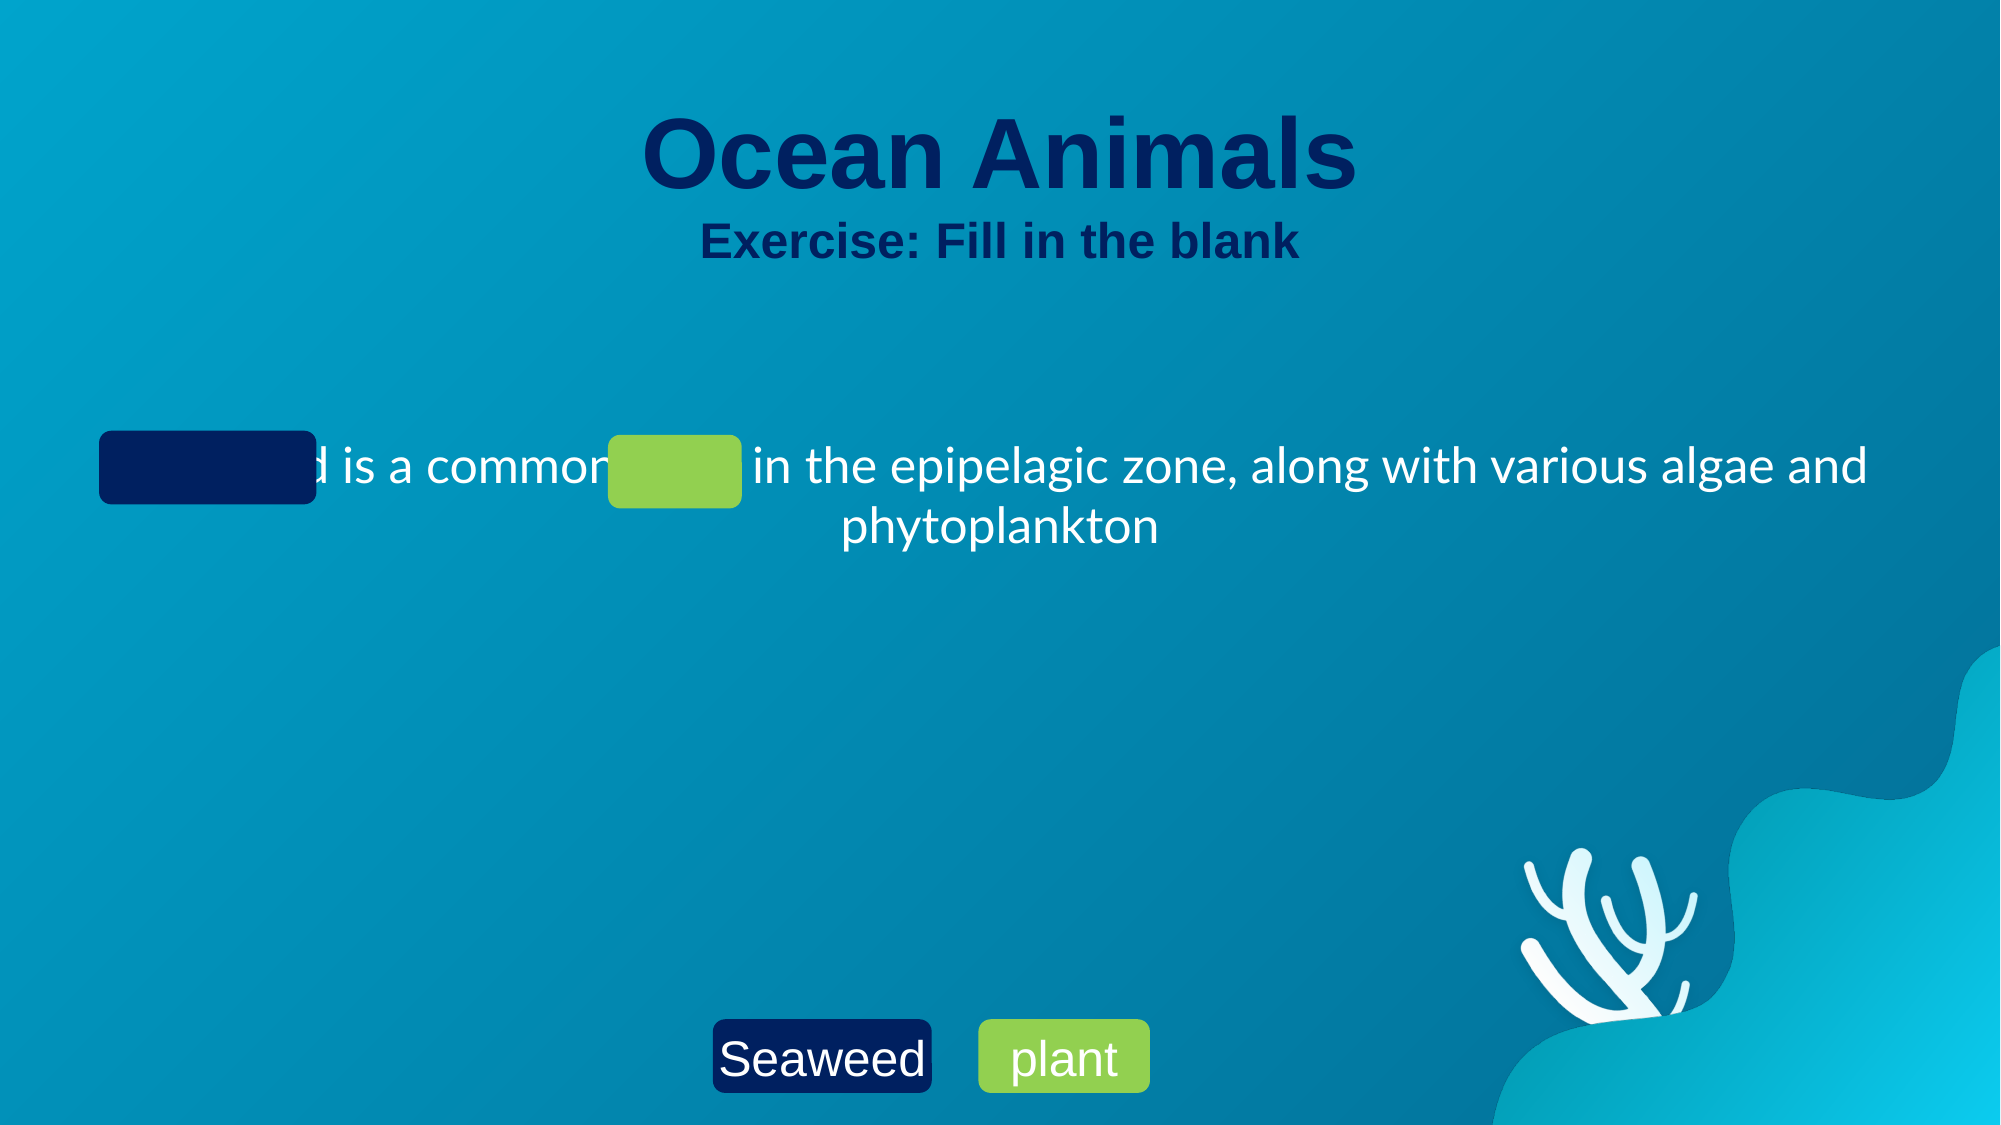

Ocean Animals
Exercise: Fill in the blank
Seaweed is a common plant in the epipelagic zone, along with various algae and phytoplankton

Seaweed
plant